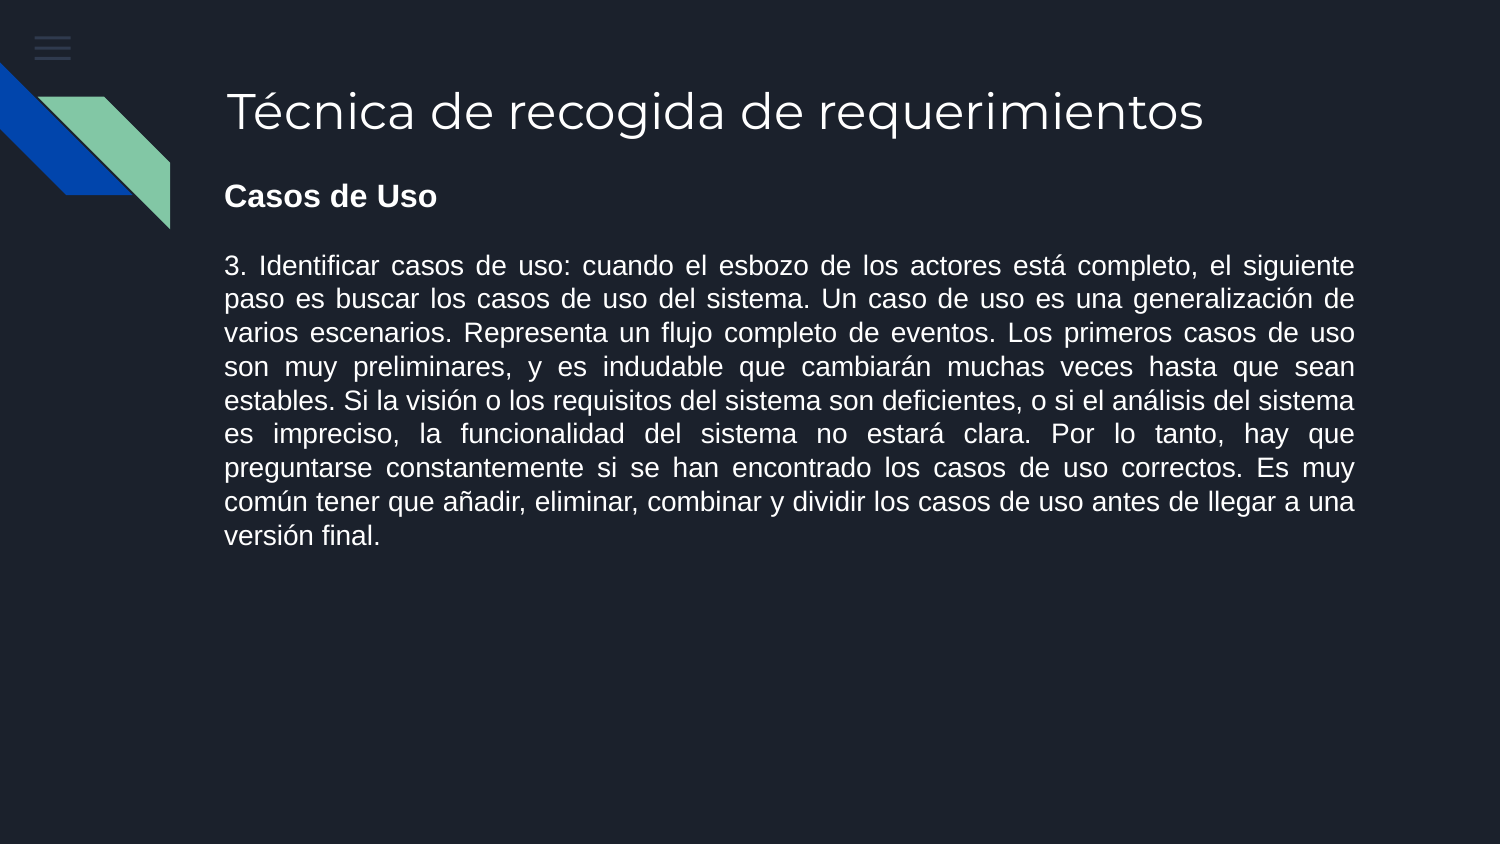

# Técnica de recogida de requerimientos

Casos de Uso

3. Identificar casos de uso: cuando el esbozo de los actores está completo, el siguiente paso es buscar los casos de uso del sistema. Un caso de uso es una generalización de varios escenarios. Representa un flujo completo de eventos. Los primeros casos de uso son muy preliminares, y es indudable que cambiarán muchas veces hasta que sean estables. Si la visión o los requisitos del sistema son deficientes, o si el análisis del sistema es impreciso, la funcionalidad del sistema no estará clara. Por lo tanto, hay que preguntarse constantemente si se han encontrado los casos de uso correctos. Es muy común tener que añadir, eliminar, combinar y dividir los casos de uso antes de llegar a una versión final.